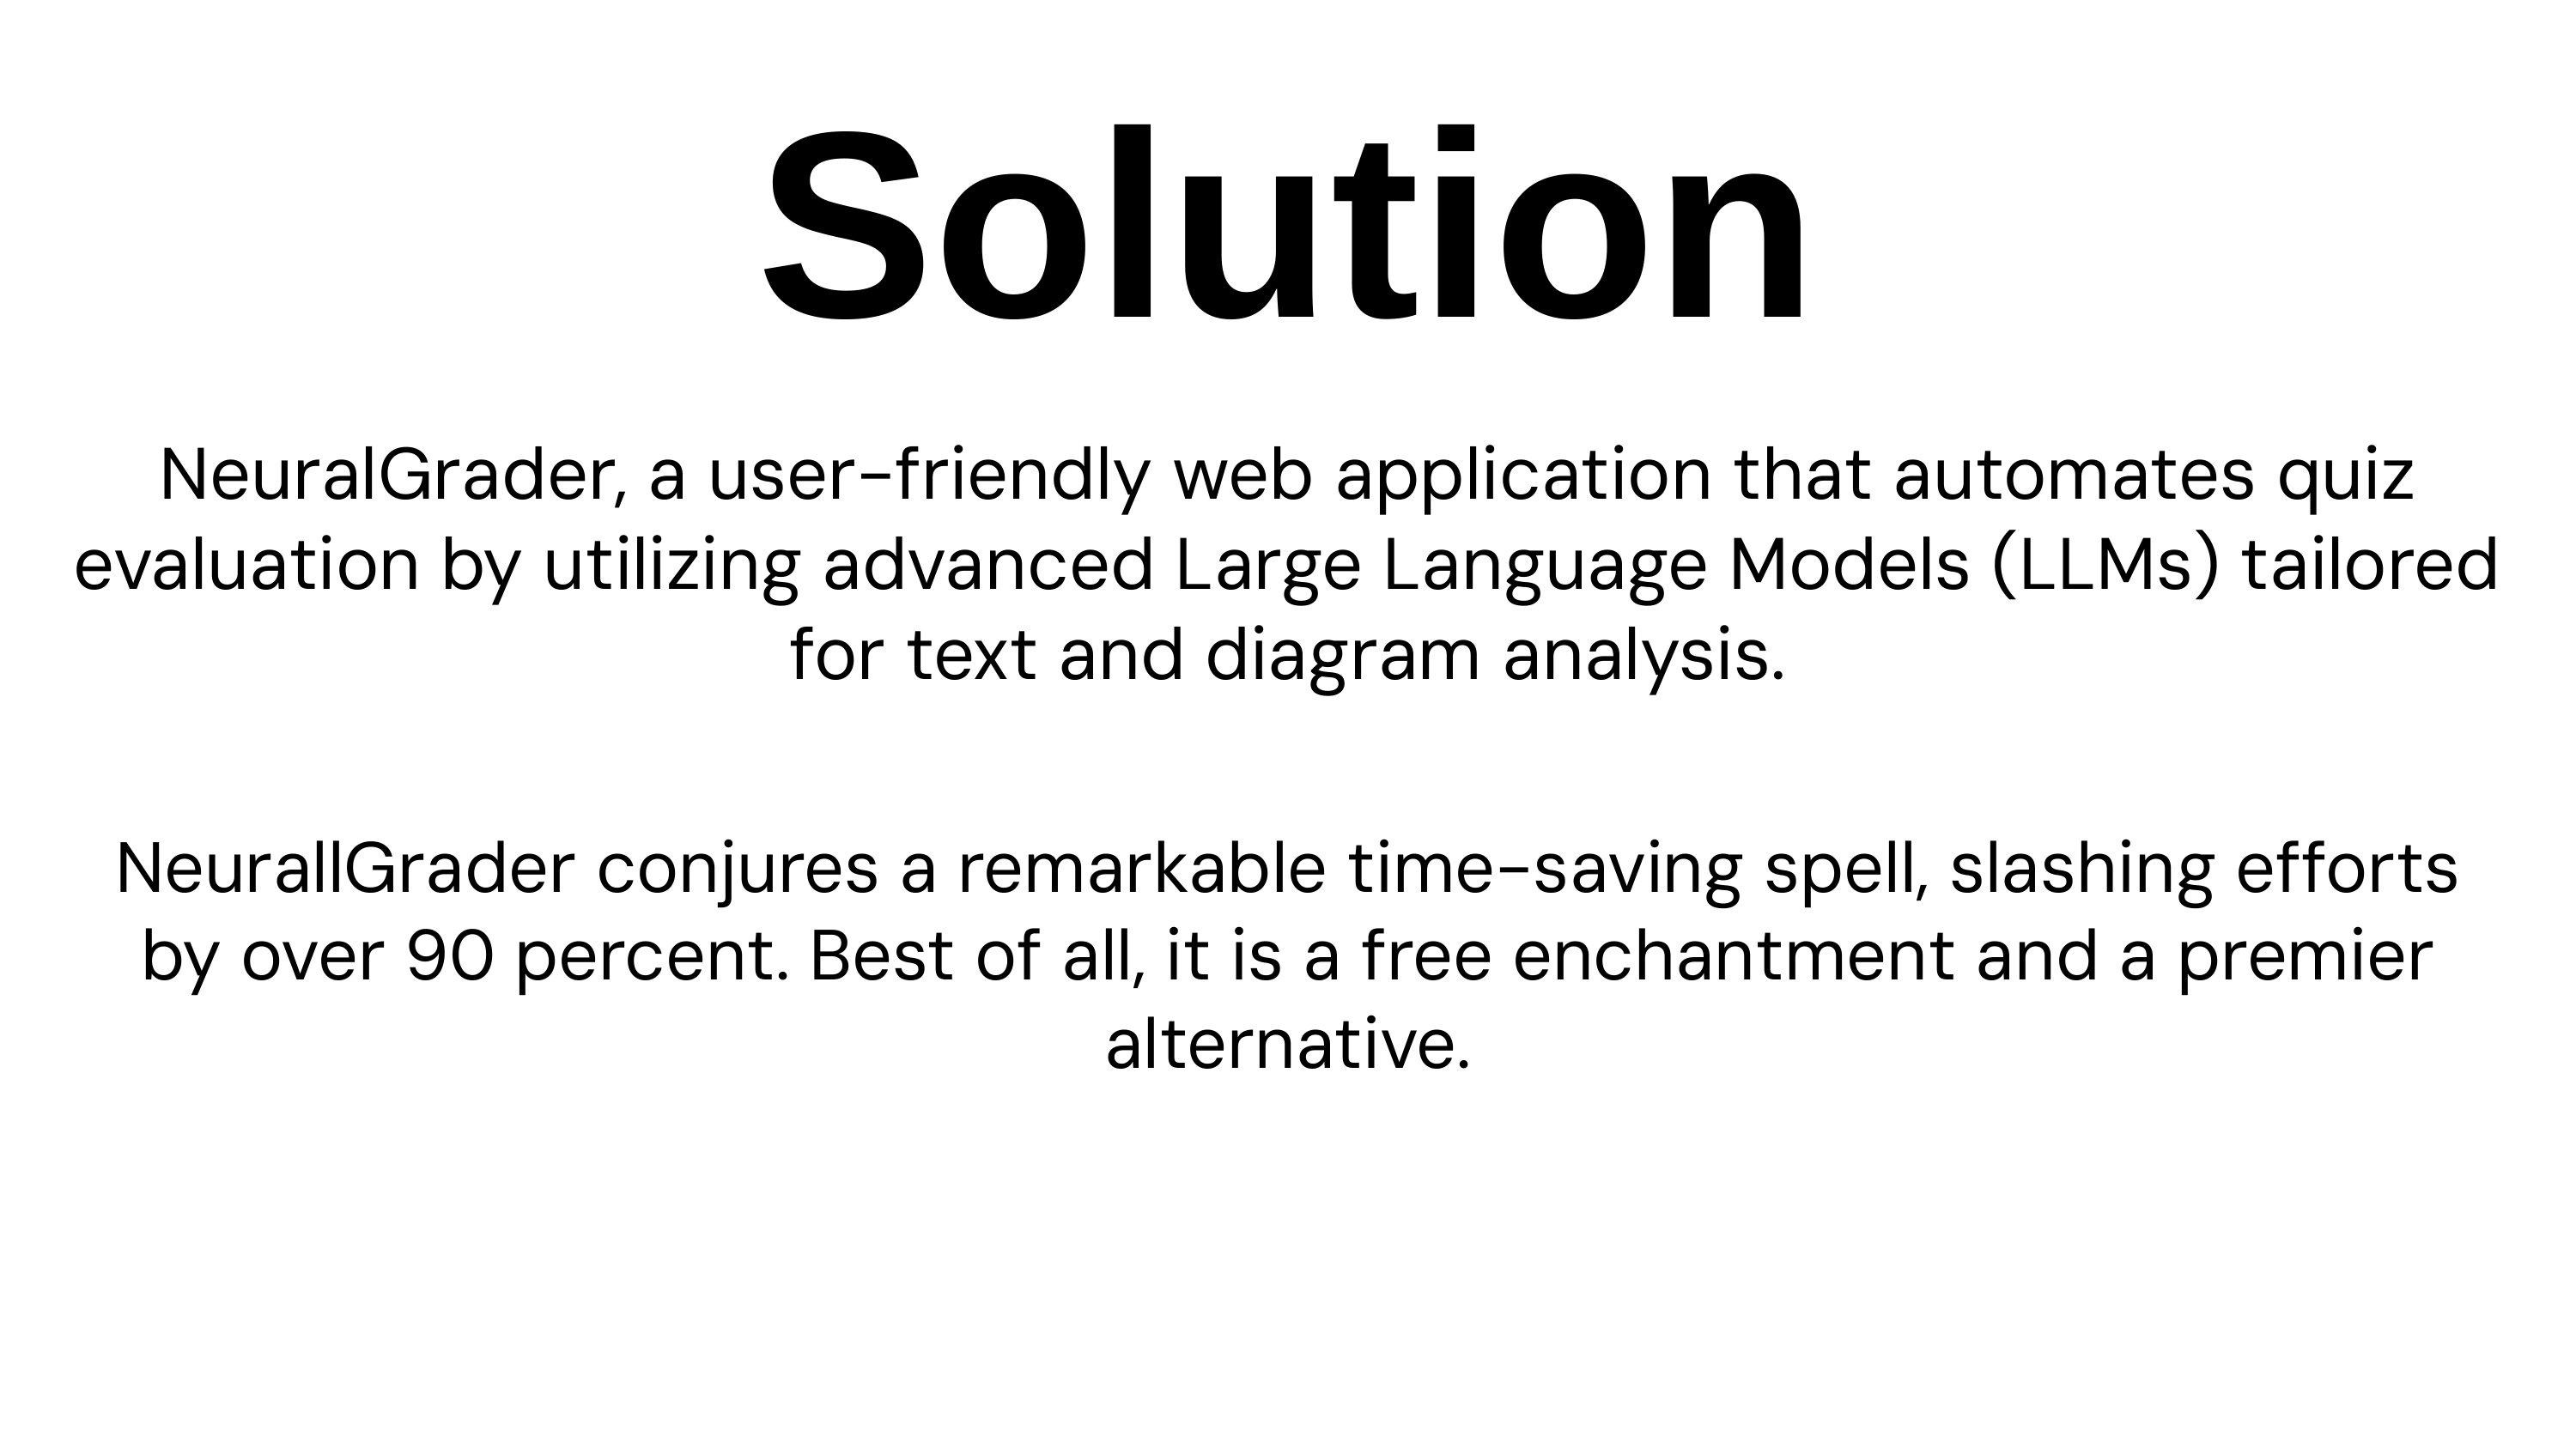

Solution
NeuralGrader, a user-friendly web application that automates quiz evaluation by utilizing advanced Large Language Models (LLMs) tailored for text and diagram analysis.
NeurallGrader conjures a remarkable time-saving spell, slashing efforts by over 90 percent. Best of all, it is a free enchantment and a premier alternative.